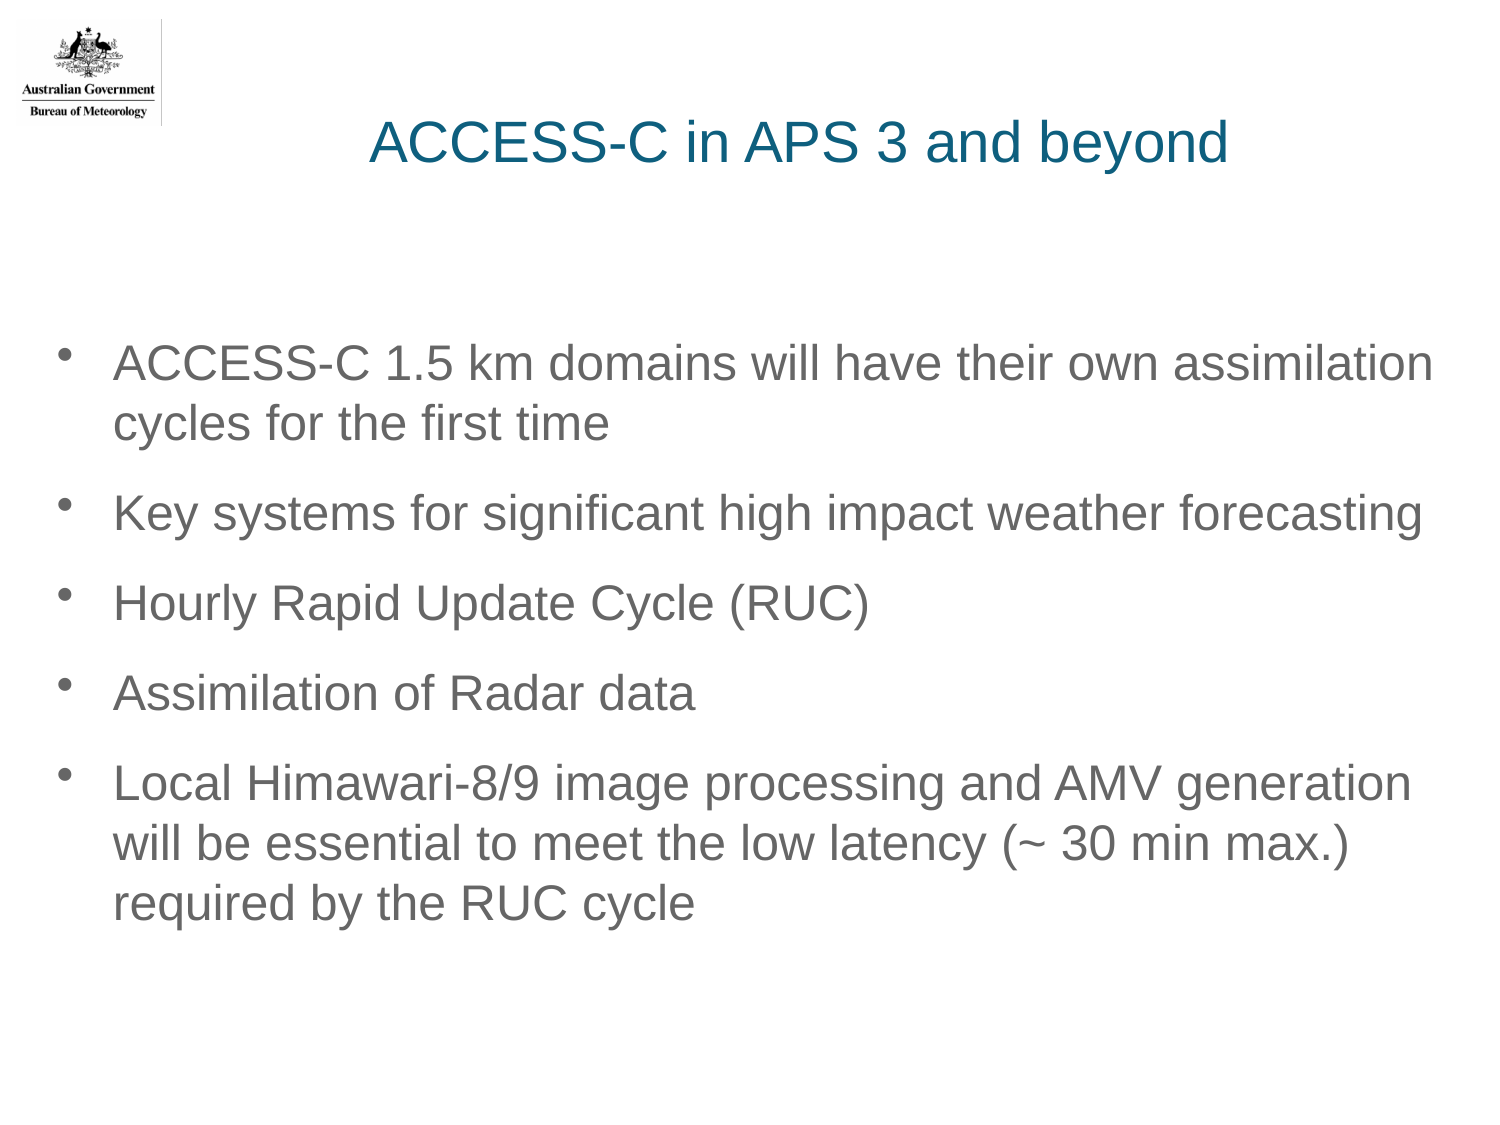

# ACCESS-C in APS 3 and beyond
ACCESS-C 1.5 km domains will have their own assimilation cycles for the first time
Key systems for significant high impact weather forecasting
Hourly Rapid Update Cycle (RUC)
Assimilation of Radar data
Local Himawari-8/9 image processing and AMV generation will be essential to meet the low latency (~ 30 min max.) required by the RUC cycle